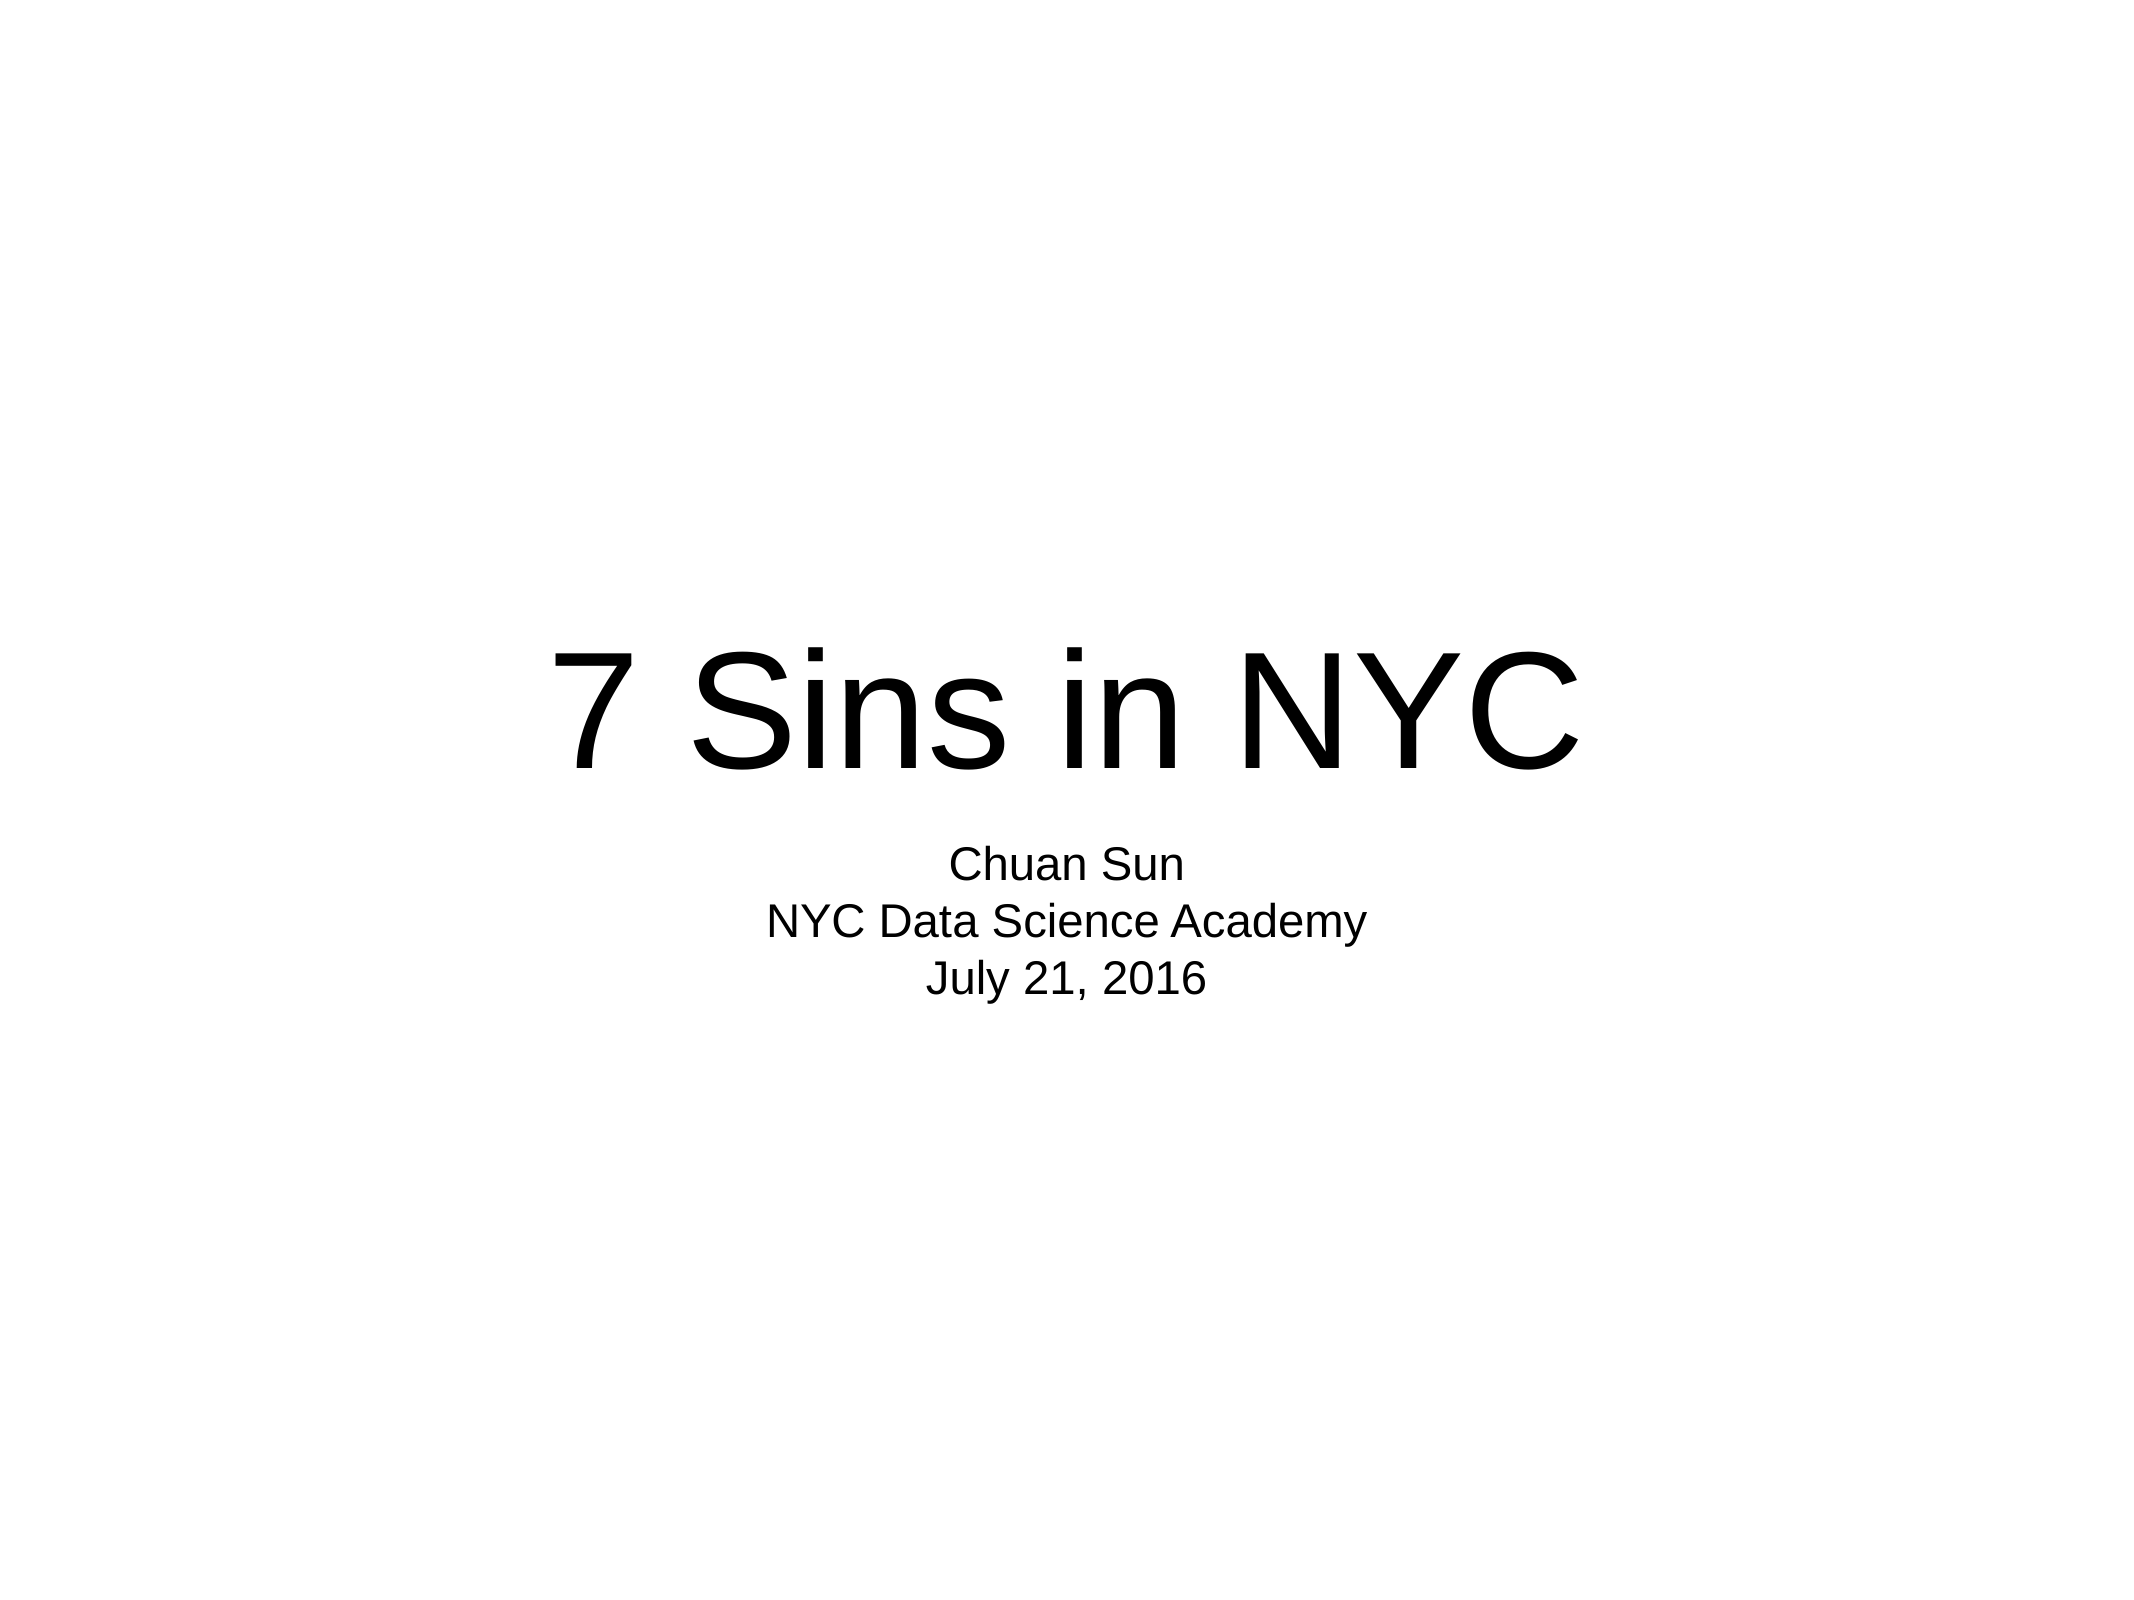

# 7 Sins in NYC
Chuan Sun
NYC Data Science Academy
July 21, 2016